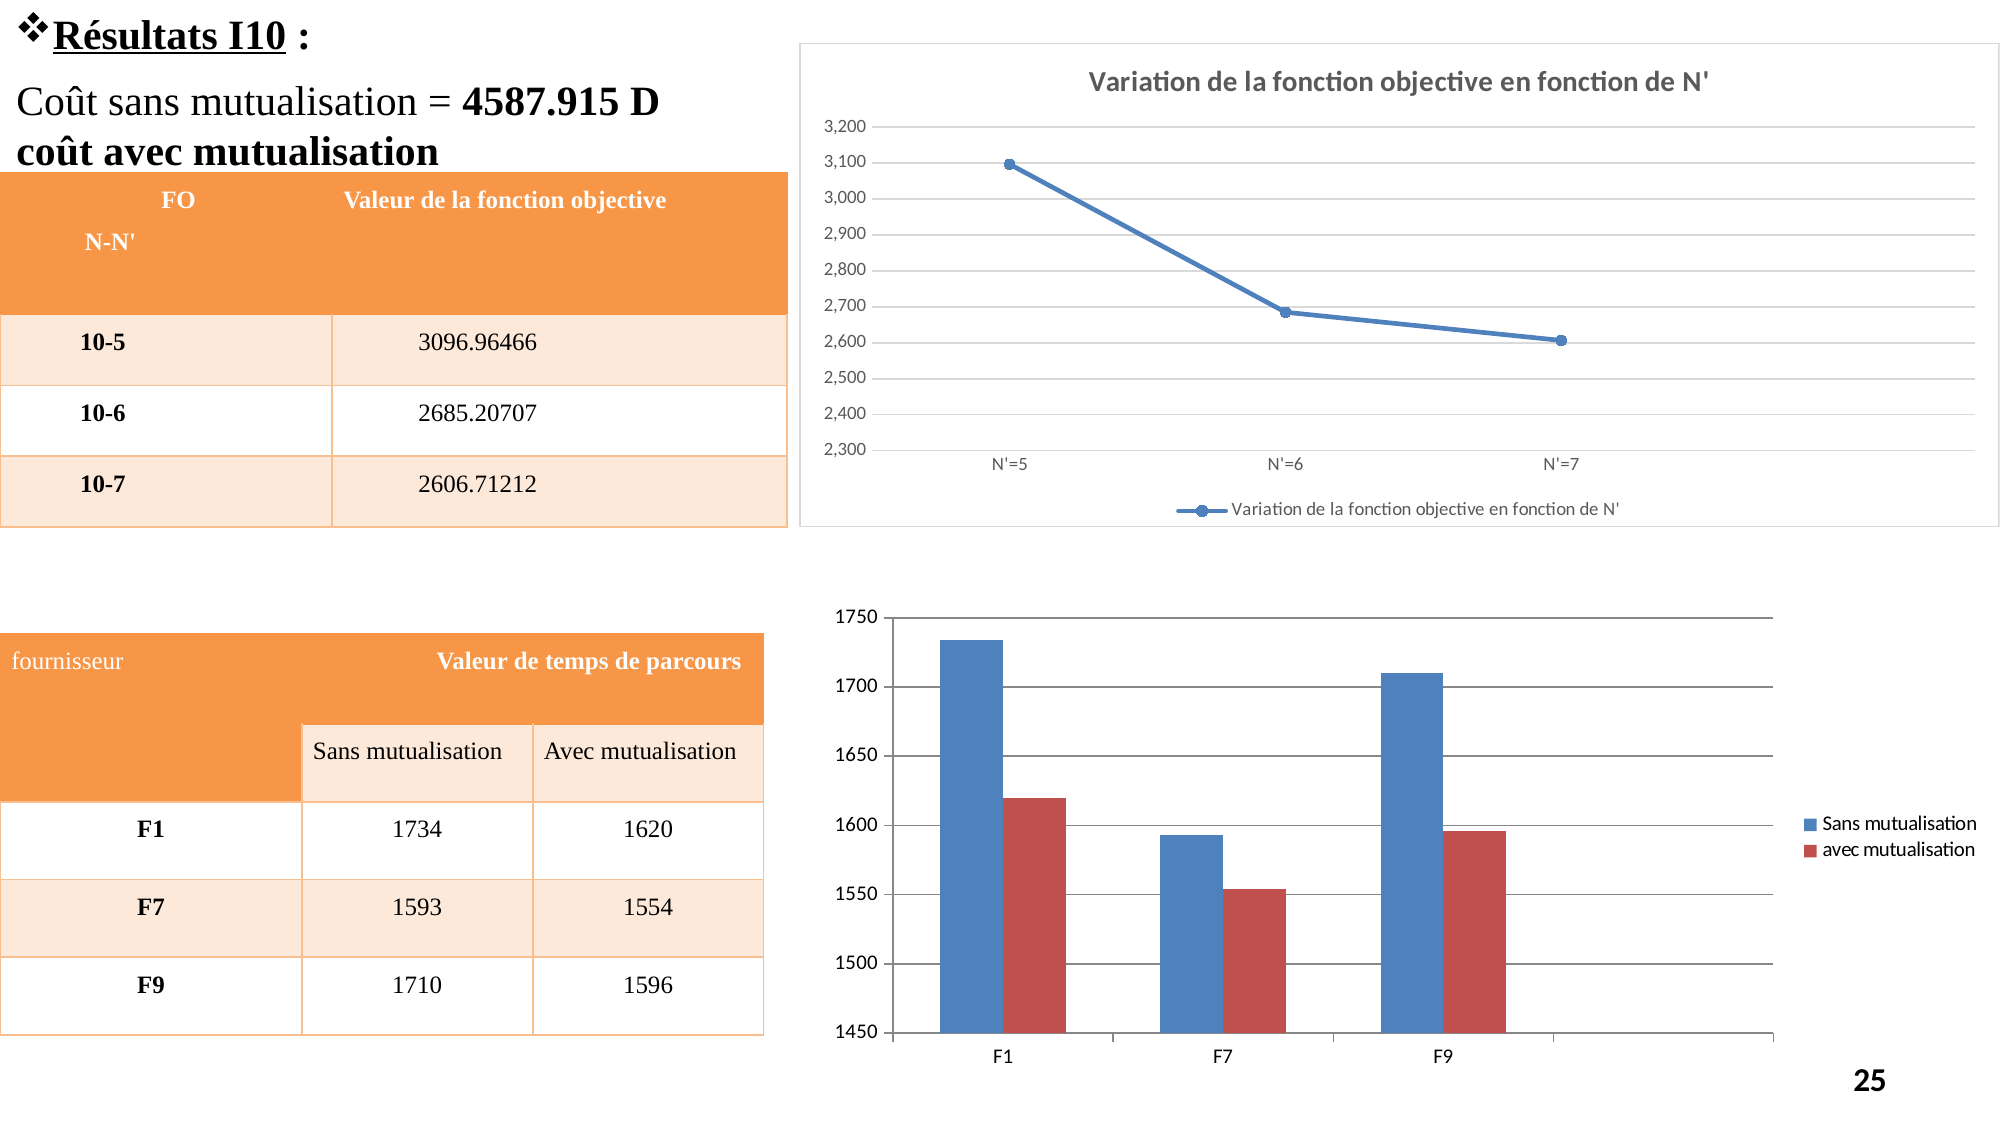

Résultats I10 :

### Chart: Variation de la fonction objective en fonction de N'

| Category | Variation de la fonction objective en fonction de N' |
|---|---|
| N'=5 | 3096.9646599999987 |
| N'=6 | 2685.2070699999904 |
| N'=7 | 2606.71212 |
Coût sans mutualisation = 4587.915 D
coût avec mutualisation
| FO N-N' | Valeur de la fonction objective |
| --- | --- |
| 10-5 | 3096.96466 |
| 10-6 | 2685.20707 |
| 10-7 | 2606.71212 |

### Chart

| Category | Sans mutualisation | avec mutualisation  |
|---|---|---|
| F1 | 1734.0 | 1620.0 |
| F7 | 1593.0 | 1554.0 |
| F9 | 1710.0 | 1596.0 |
| fournisseur | Valeur de temps de parcours |  |
| --- | --- | --- |
|  | Sans mutualisation | Avec mutualisation |
| F1 | 1734 | 1620 |
| F7 | 1593 | 1554 |
| F9 | 1710 | 1596 |
25